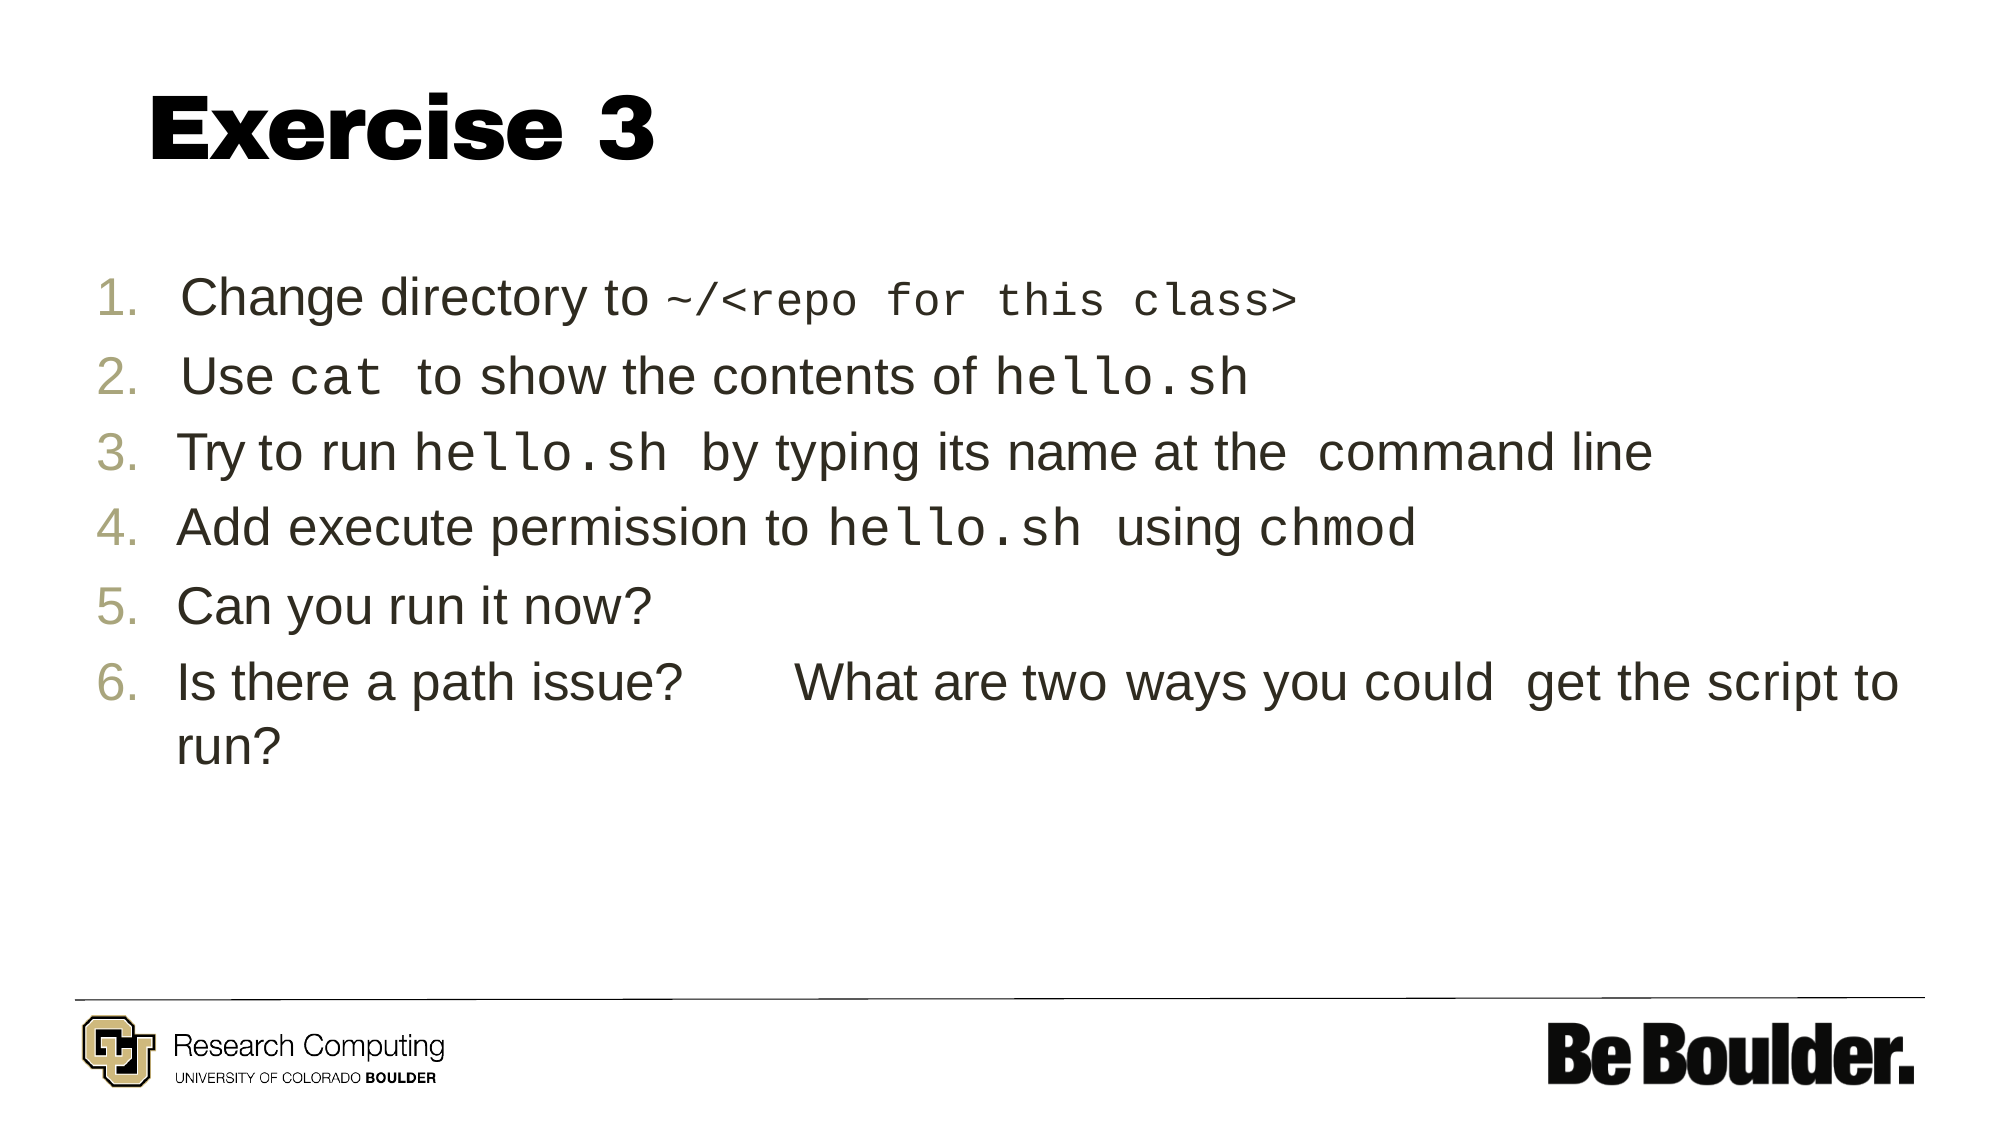

# Exercise 3
Change directory to ~/<repo for this class>
Use cat to show the contents of hello.sh
Try to run hello.sh by typing its name at the  command line
Add execute permission to hello.sh using chmod
Can you run it now?
Is there a path issue?	What are two ways you could  get the script to run?

Research Computing @ CU Boulder